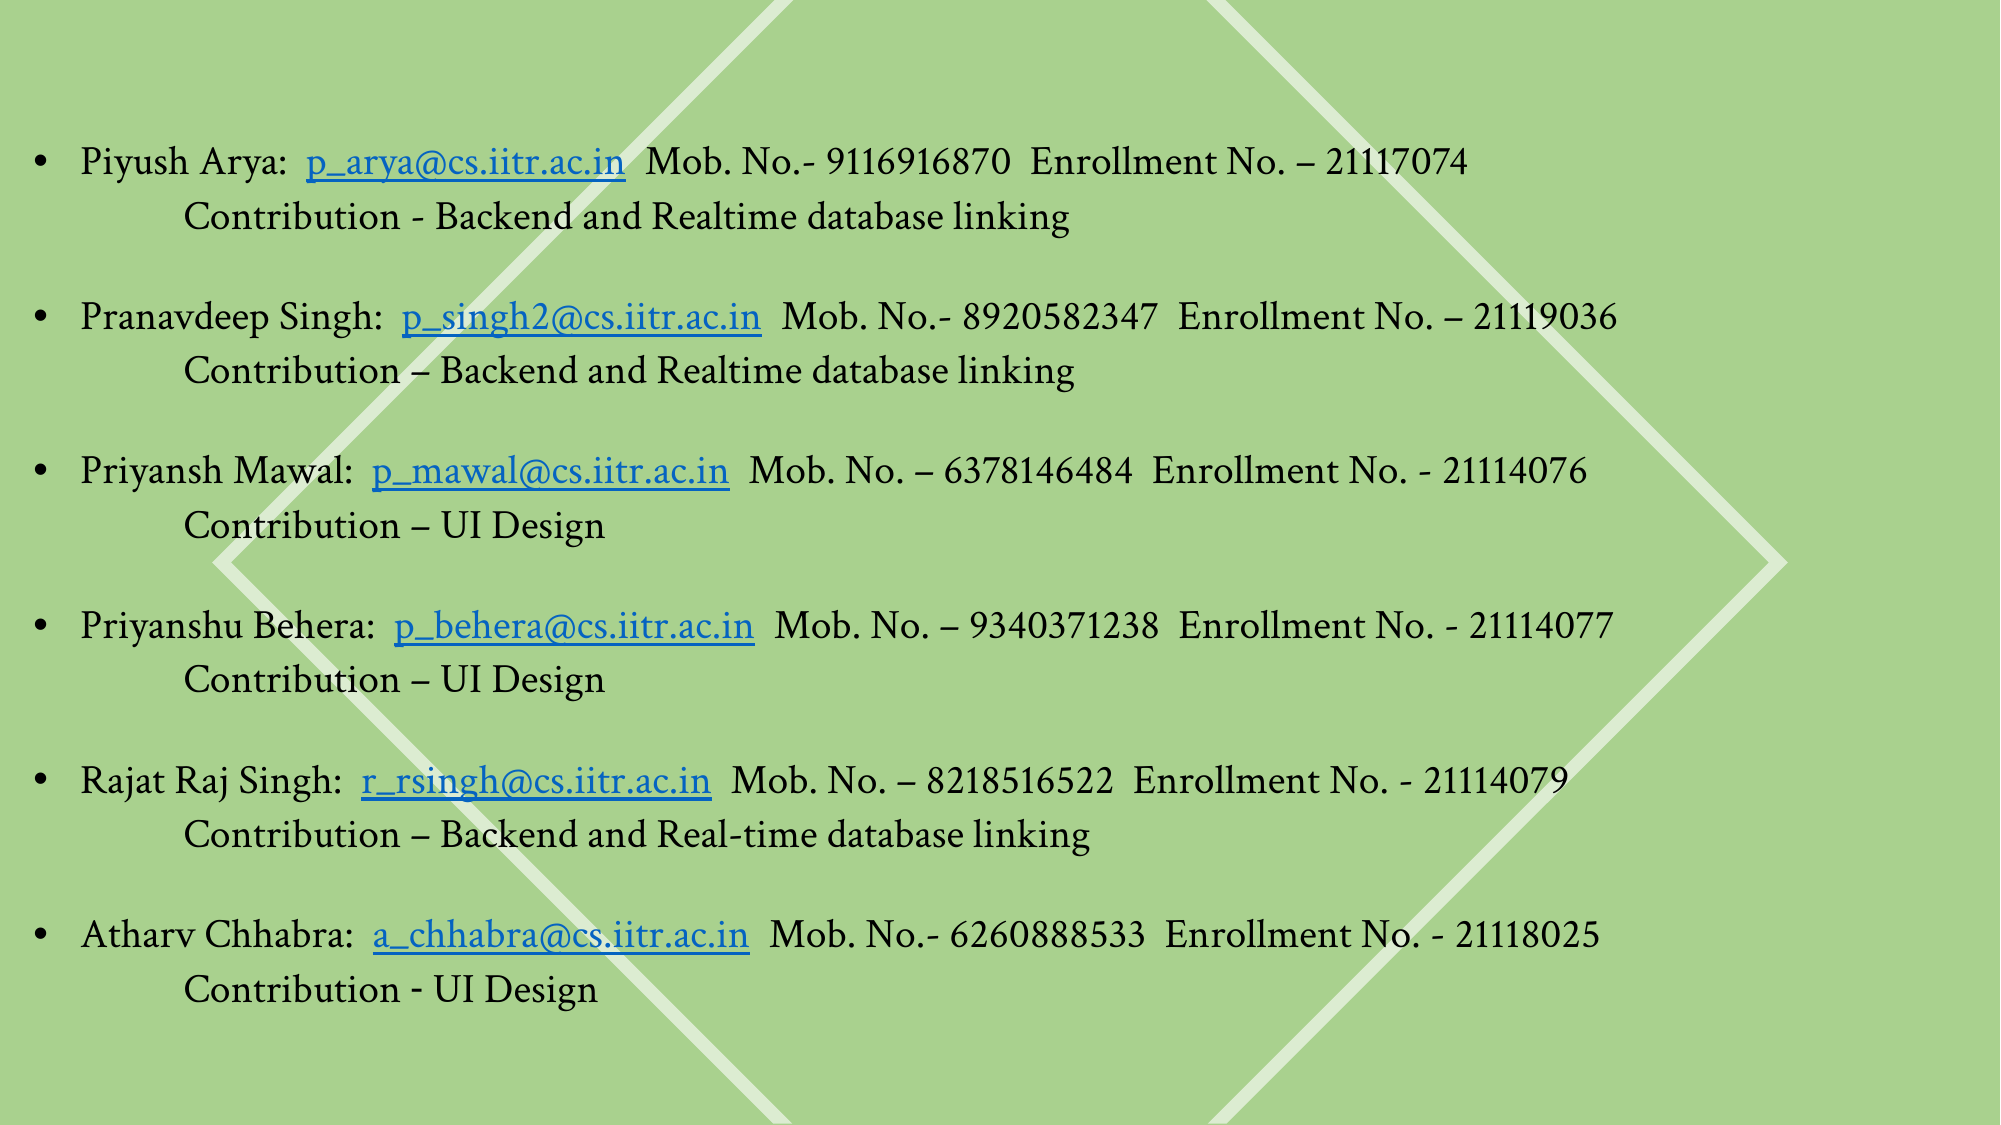

Piyush Arya:  p_arya@cs.iitr.ac.in  Mob. No.- 9116916870  Enrollment No. – 21117074
	Contribution - Backend and Realtime database linking

Pranavdeep Singh:  p_singh2@cs.iitr.ac.in  Mob. No.- 8920582347  Enrollment No. – 21119036
	Contribution – Backend and Realtime database linking

Priyansh Mawal:  p_mawal@cs.iitr.ac.in  Mob. No. – 6378146484  Enrollment No. - 21114076
	Contribution – UI Design

Priyanshu Behera:  p_behera@cs.iitr.ac.in  Mob. No. – 9340371238  Enrollment No. - 21114077
	Contribution – UI Design

Rajat Raj Singh:  r_rsingh@cs.iitr.ac.in  Mob. No. – 8218516522  Enrollment No. - 21114079
	Contribution – Backend and Real-time database linking

Atharv Chhabra:  a_chhabra@cs.iitr.ac.in  Mob. No.- 6260888533  Enrollment No. - 21118025
	Contribution - UI Design